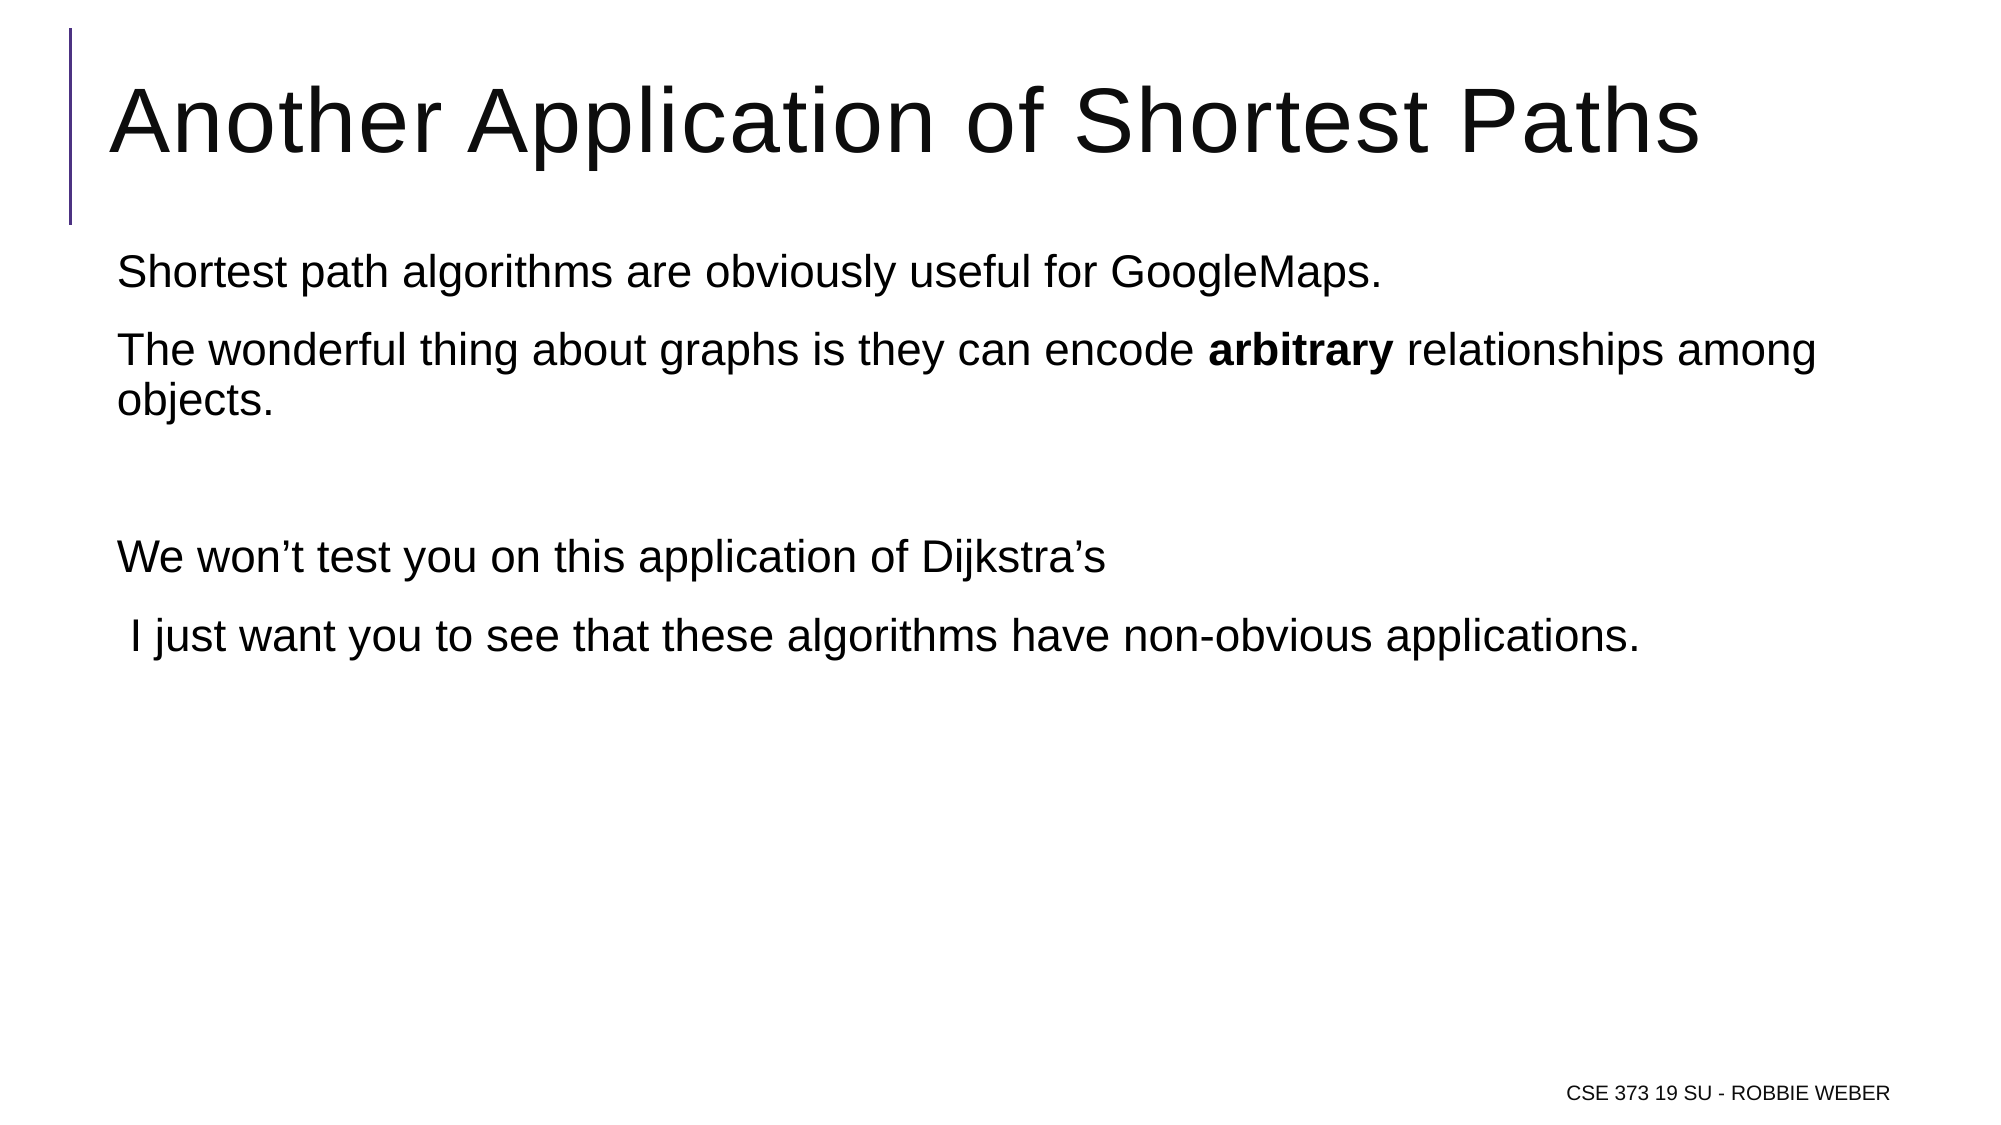

# Another Application of Shortest Paths
Shortest path algorithms are obviously useful for GoogleMaps.
The wonderful thing about graphs is they can encode arbitrary relationships among objects.

We won’t test you on this application of Dijkstra’s
 I just want you to see that these algorithms have non-obvious applications.

CSE 373 19 SU - Robbie Weber